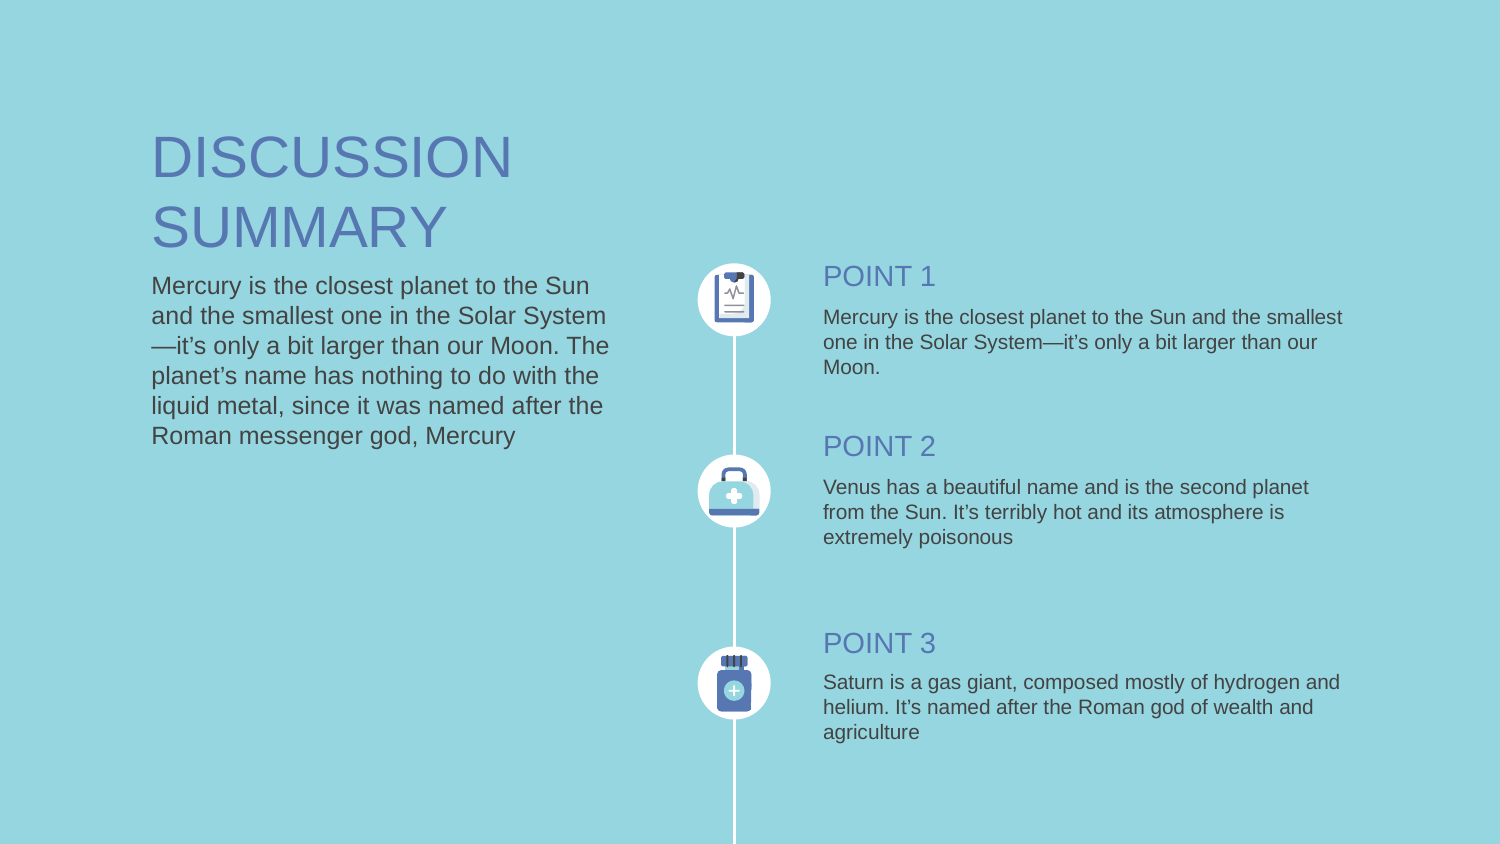

# DISCUSSION SUMMARY
POINT 1
Mercury is the closest planet to the Sun and the smallest one in the Solar System—it’s only a bit larger than our Moon. The planet’s name has nothing to do with the liquid metal, since it was named after the Roman messenger god, Mercury

Mercury is the closest planet to the Sun and the smallest one in the Solar System—it’s only a bit larger than our Moon.
POINT 2

Venus has a beautiful name and is the second planet from the Sun. It’s terribly hot and its atmosphere is extremely poisonous

POINT 3

Saturn is a gas giant, composed mostly of hydrogen and helium. It’s named after the Roman god of wealth and agriculture